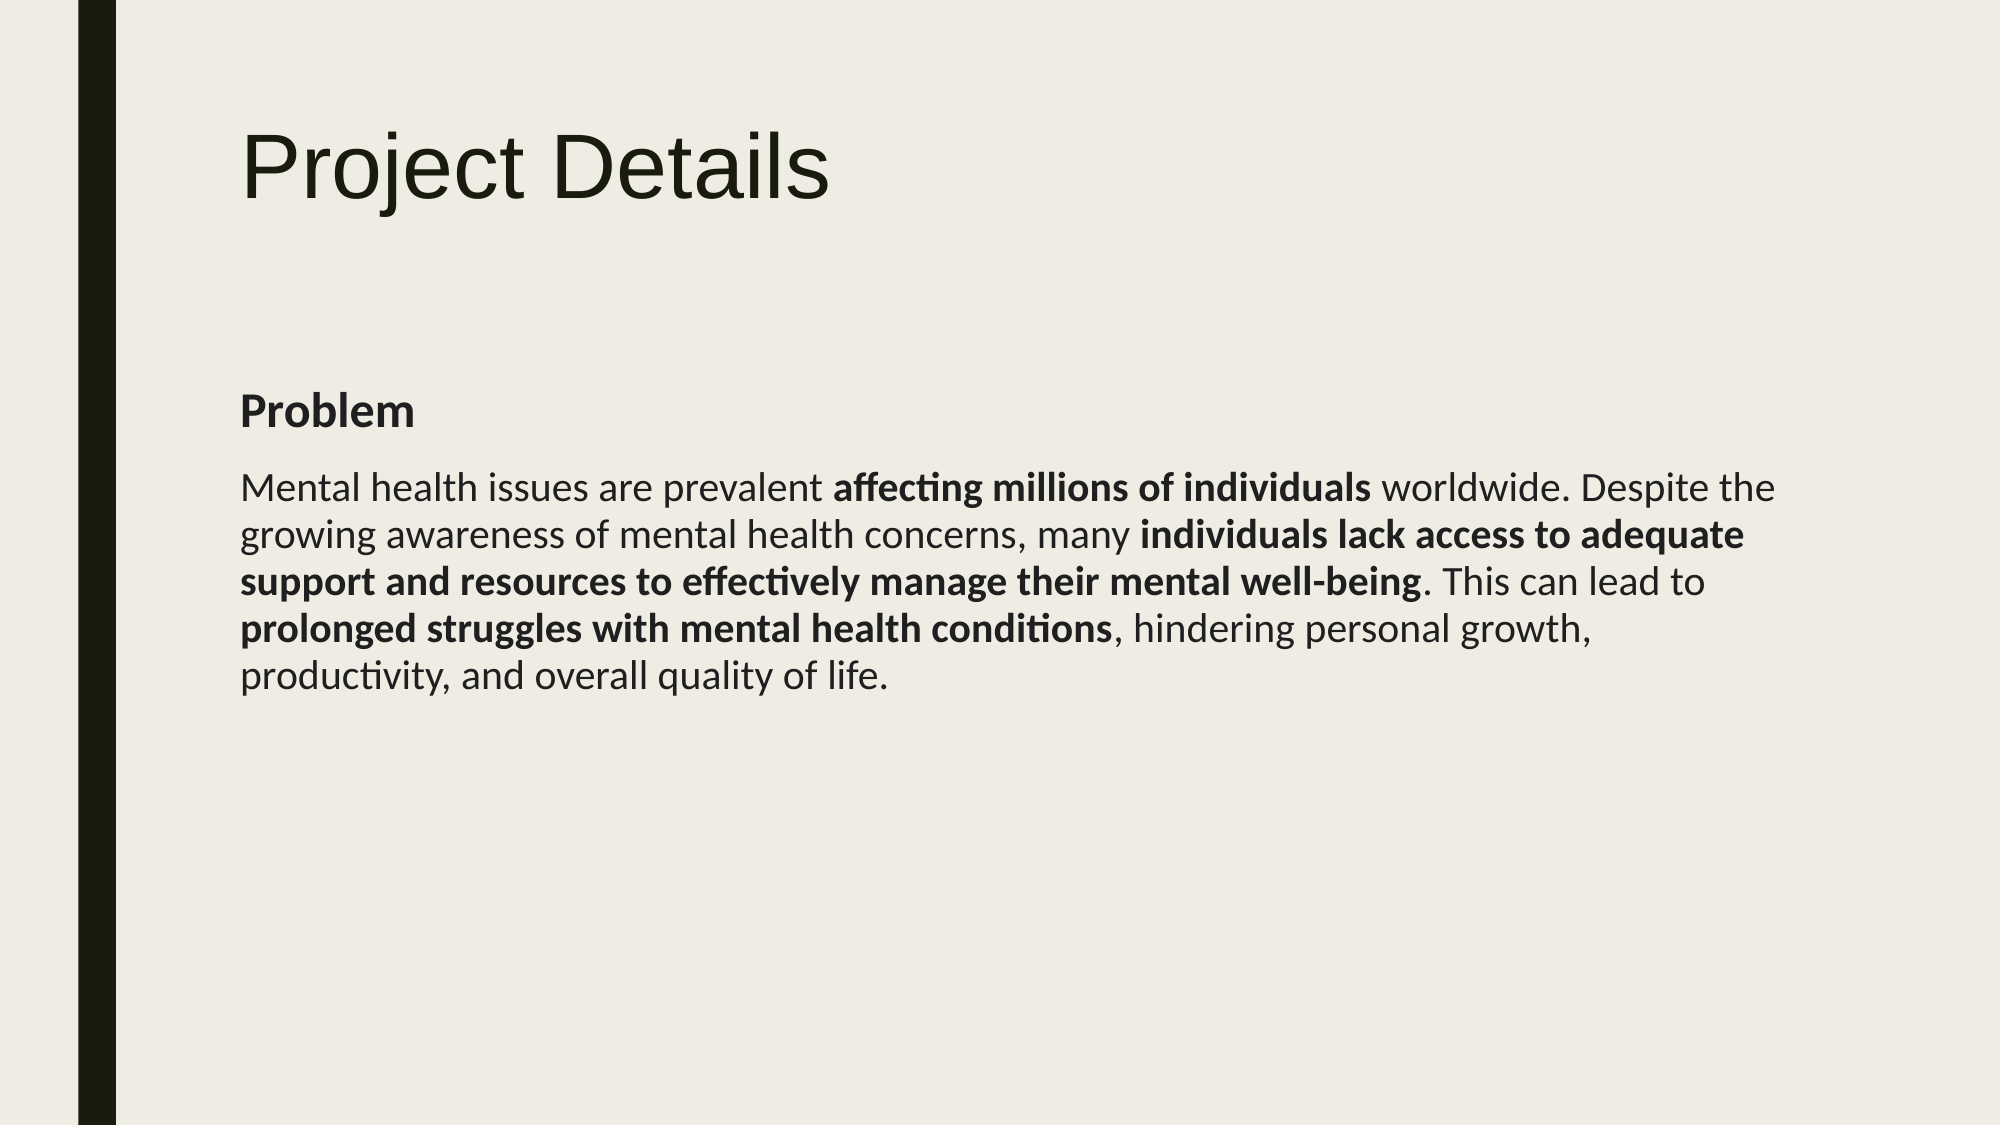

# Project Details
Problem
Mental health issues are prevalent affecting millions of individuals worldwide. Despite the growing awareness of mental health concerns, many individuals lack access to adequate support and resources to effectively manage their mental well-being. This can lead to prolonged struggles with mental health conditions, hindering personal growth, productivity, and overall quality of life.